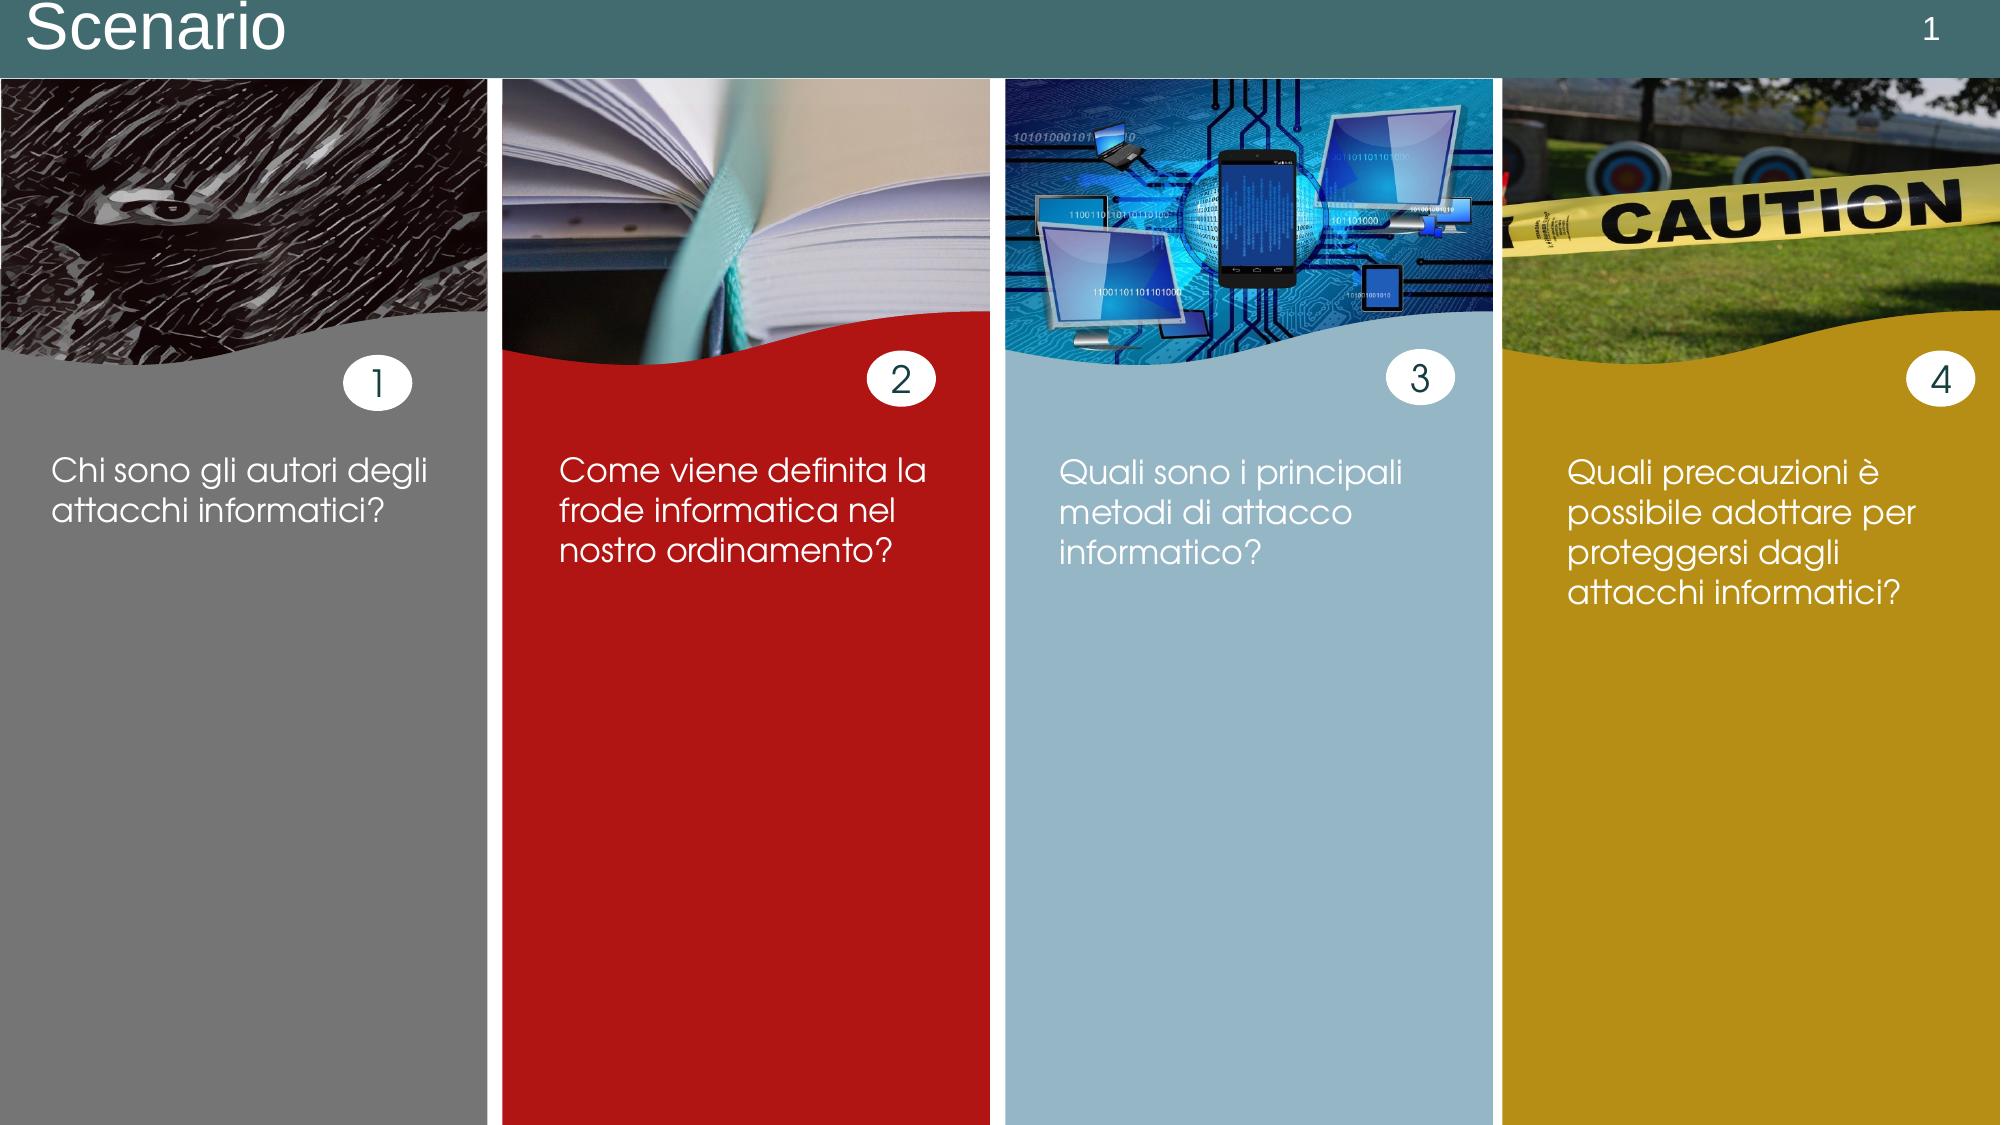

1
Scenario
Note sviluppo:
https://pixabay.com/it/misterioso-sicurezza-informatica-3347603/

https://pixabay.com/it/notebook-corda-libro-scrivere-2344411/

https://pixabay.com/it/binario-uno-cyborg-cibernetica-1536651/

https://pixabay.com/it/cautela-segno-sicurezza-avviso-454360/

3
2
4
1
Chi sono gli autori degli attacchi informatici?

Come viene definita la frode informatica nel nostro ordinamento?

Quali sono i principali metodi di attacco informatico?

Quali precauzioni è possibile adottare per proteggersi dagli attacchi informatici?